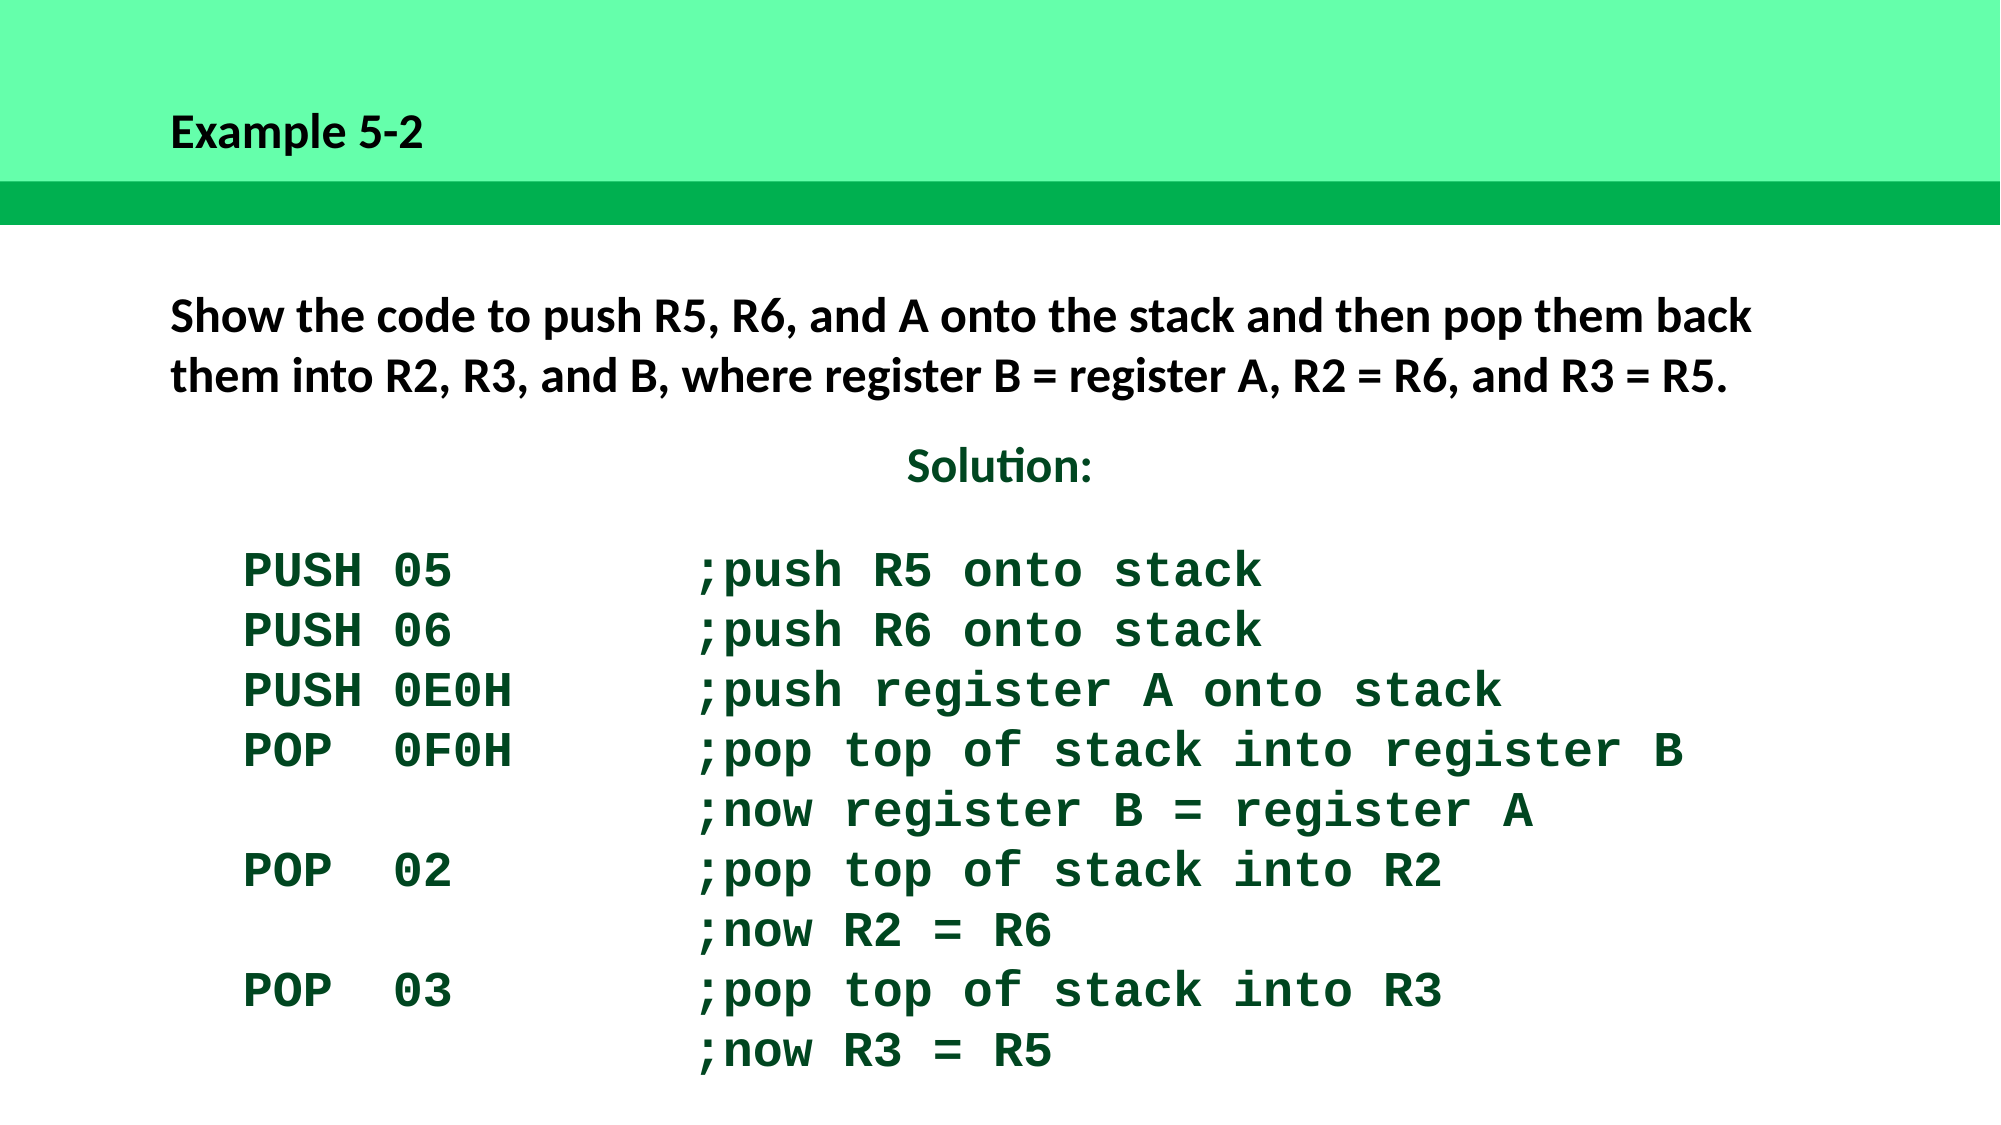

Example 5-2
Show the code to push R5, R6, and A onto the stack and then pop them back them into R2, R3, and B, where register B = register A, R2 = R6, and R3 = R5.
Solution:
	PUSH	05		;push R5 onto stack
	PUSH	06		;push R6 onto stack
	PUSH	0E0H		;push register A onto stack
	POP	0F0H		;pop top of stack into register B
				;now register B = register A
	POP 	02		;pop top of stack into R2
				;now R2 = R6
	POP 	03		;pop top of stack into R3
				;now R3 = R5